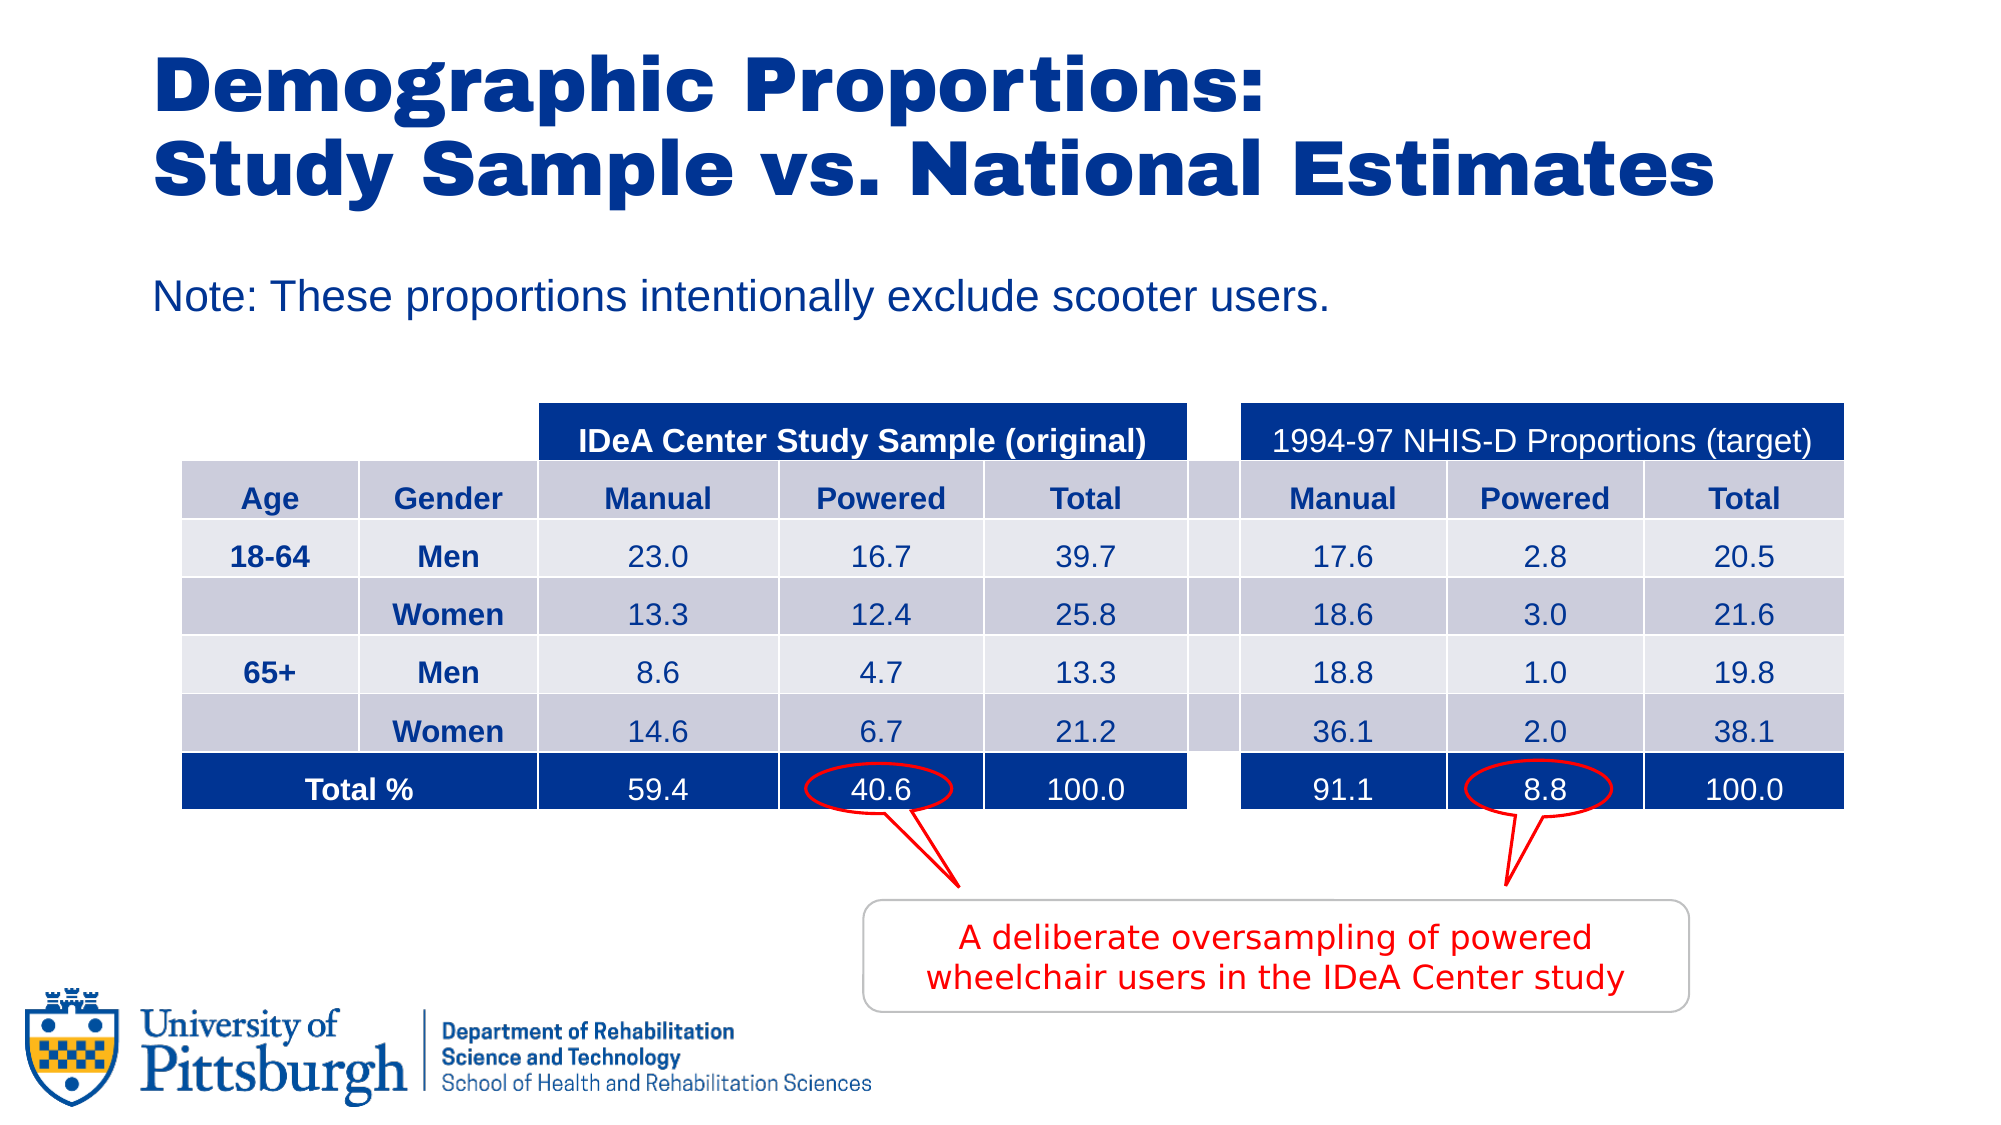

# Demographic Proportions: Study Sample vs. National Estimates
Note: These proportions intentionally exclude scooter users.
|  |  | IDeA Center Study Sample (original) |  |  |  | 1994-97 NHIS-D Proportions (target) |  |  |
| --- | --- | --- | --- | --- | --- | --- | --- | --- |
| Age | Gender | Manual | Powered | Total |  | Manual | Powered | Total |
| 18-64 | Men | 23.0 | 16.7 | 39.7 |  | 17.6 | 2.8 | 20.5 |
|  | Women | 13.3 | 12.4 | 25.8 |  | 18.6 | 3.0 | 21.6 |
| 65+ | Men | 8.6 | 4.7 | 13.3 |  | 18.8 | 1.0 | 19.8 |
|  | Women | 14.6 | 6.7 | 21.2 |  | 36.1 | 2.0 | 38.1 |
| Total % |  | 59.4 | 40.6 | 100.0 |  | 91.1 | 8.8 | 100.0 |

A deliberate oversampling of powered wheelchair users in the IDeA Center study
17